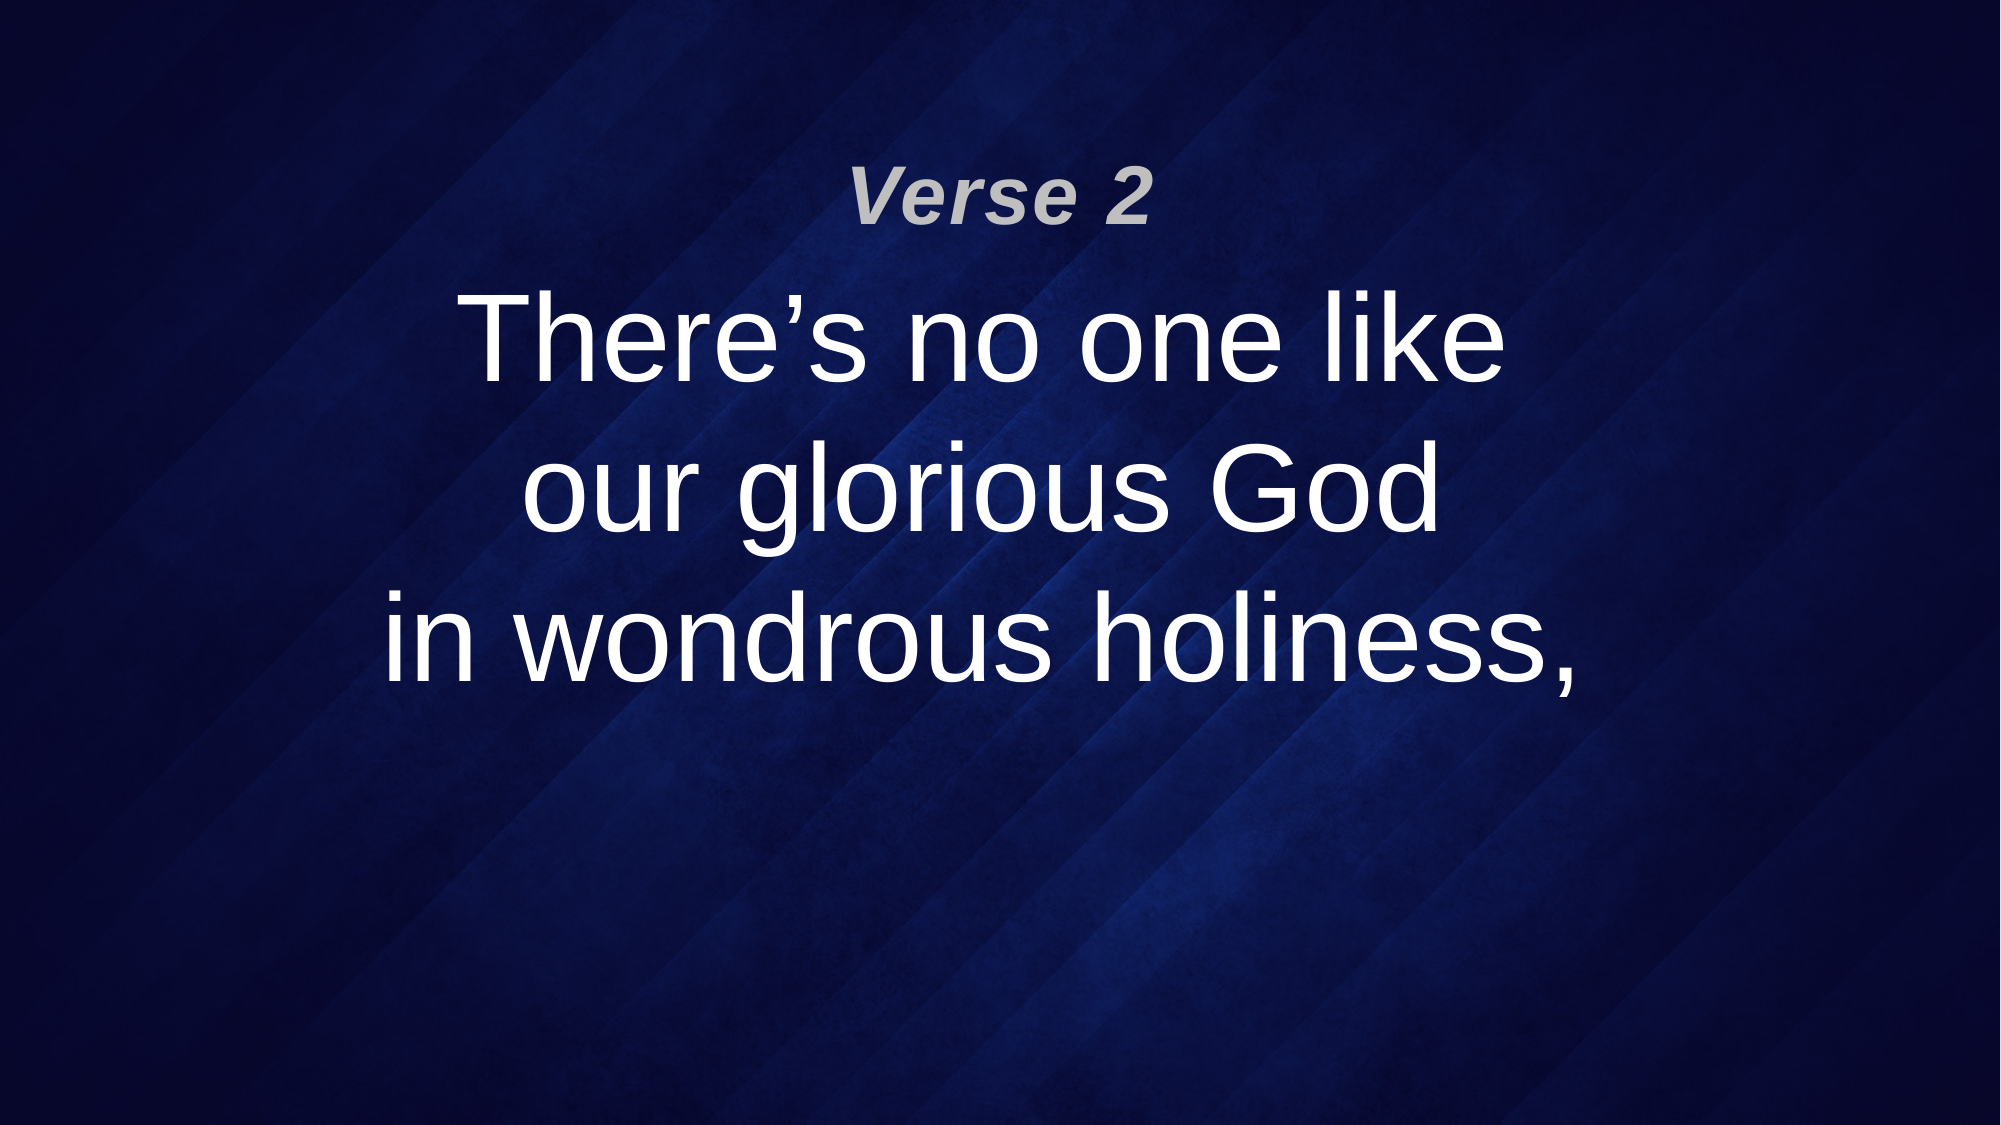

Verse 2
# There’s no one like our glorious God in wondrous holiness,